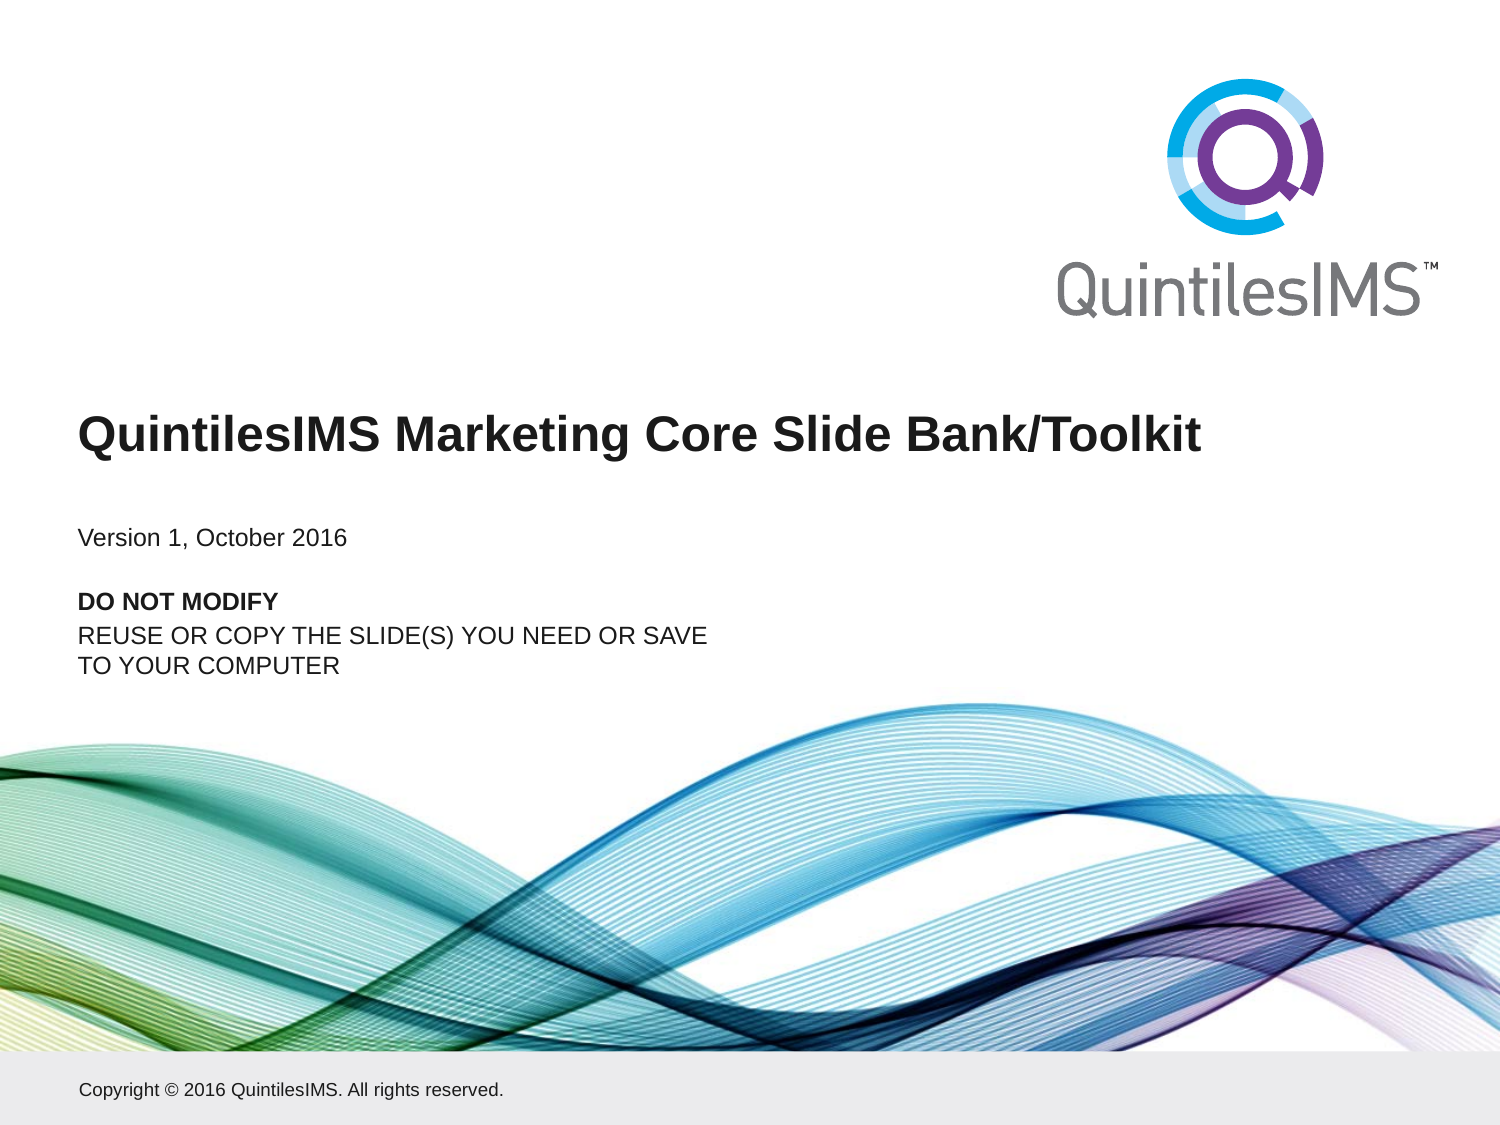

# QuintilesIMS Marketing Core Slide Bank/Toolkit
Version 1, October 2016
DO NOT MODIFY
REUSE OR COPY THE SLIDE(S) YOU NEED OR SAVE TO YOUR COMPUTER